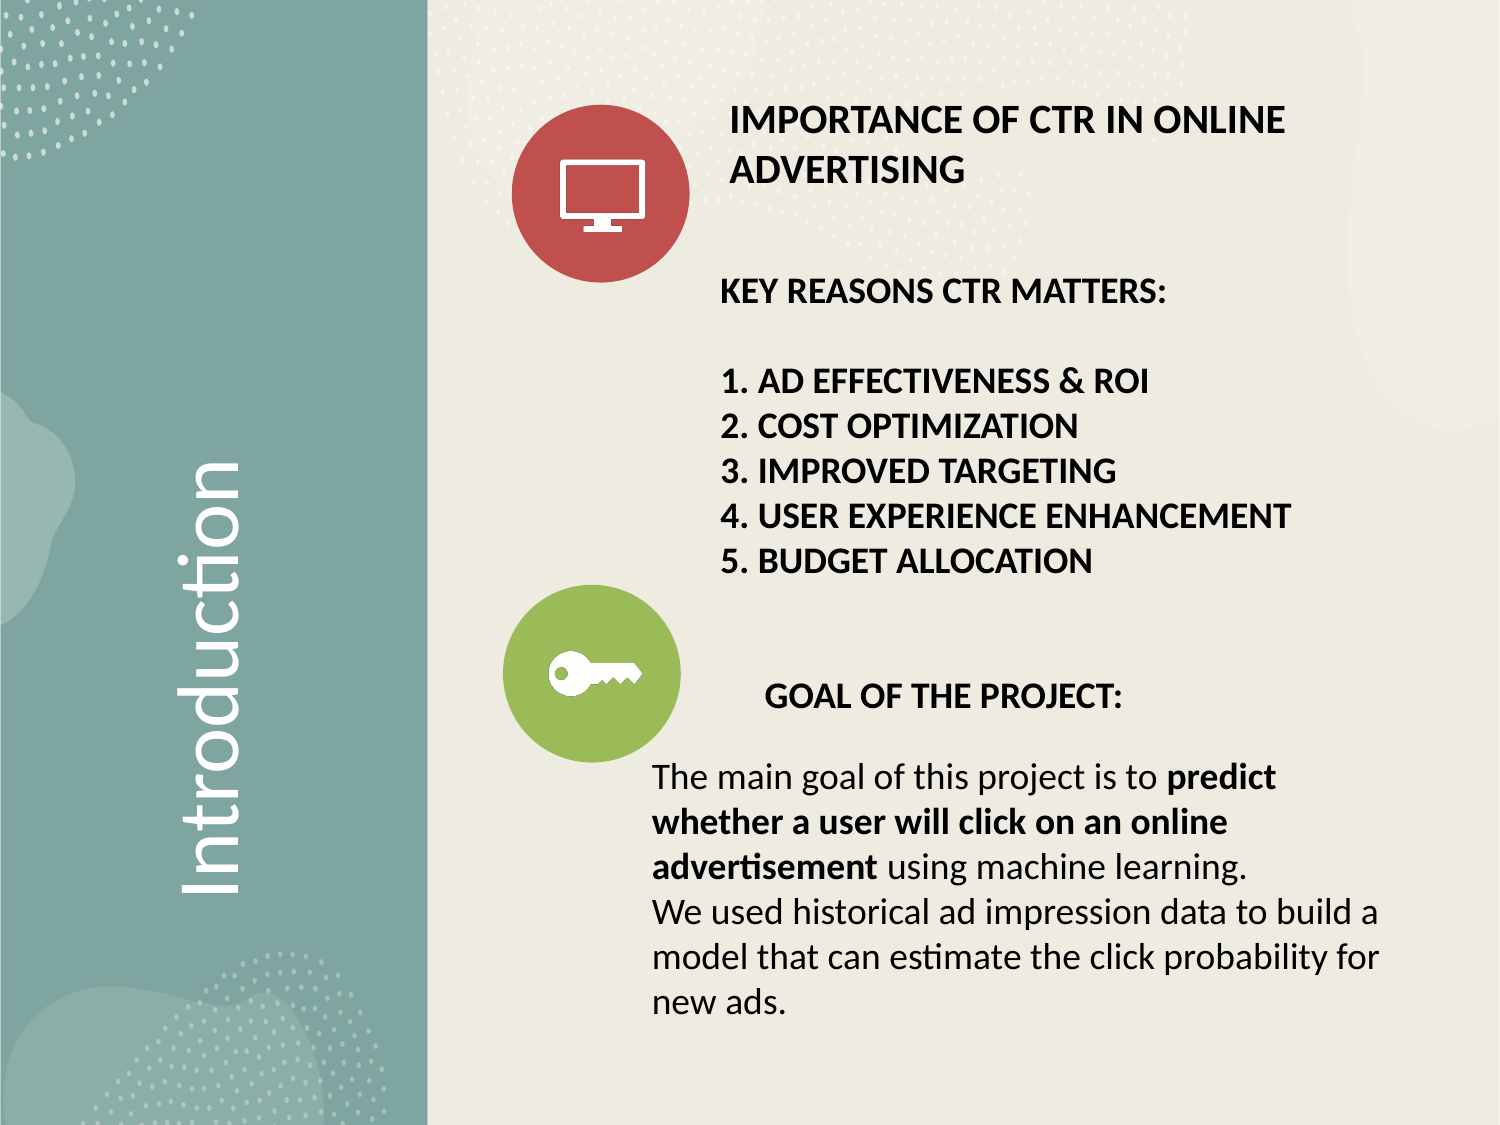

Importance of CTR in online advertising

Key Reasons CTR Matters:

1. Ad Effectiveness & ROI
2. Cost Optimization
3. Improved Targeting
4. User Experience Enhancement
5. Budget Allocation
# Introduction

Goal of the project:
The main goal of this project is to predict whether a user will click on an online advertisement using machine learning.
We used historical ad impression data to build a model that can estimate the click probability for new ads.